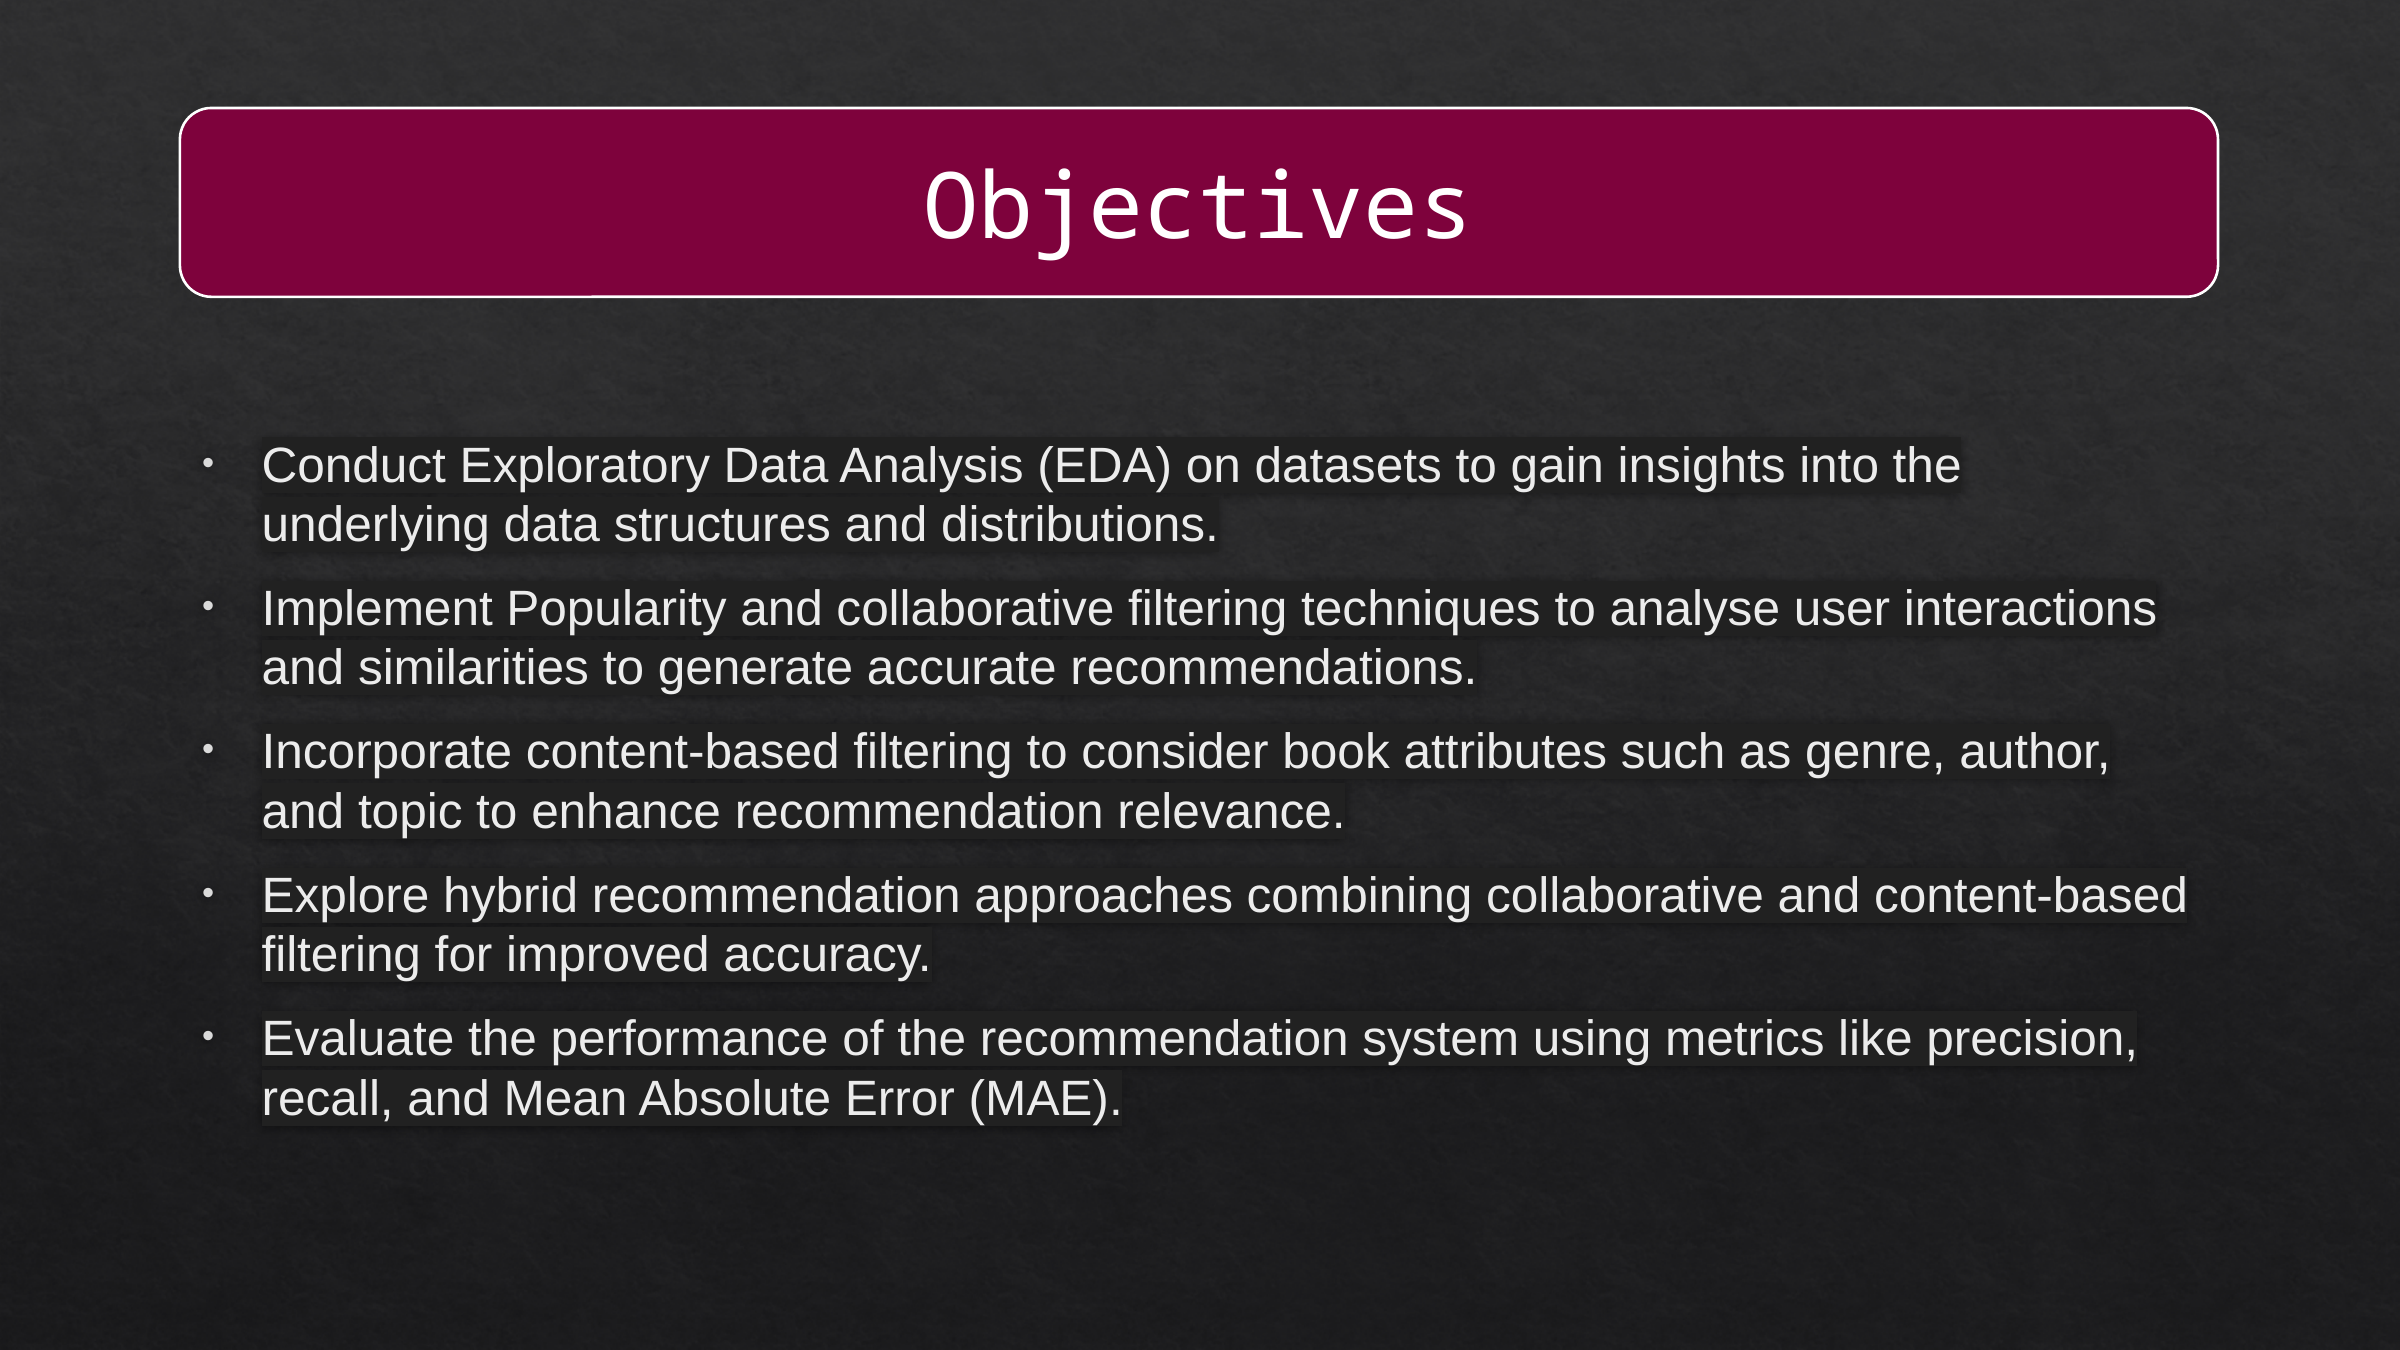

Objectives
# Objectives

Conduct Exploratory Data Analysis (EDA) on datasets to gain insights into the underlying data structures and distributions.
Implement Popularity and collaborative filtering techniques to analyse user interactions and similarities to generate accurate recommendations.
Incorporate content-based filtering to consider book attributes such as genre, author, and topic to enhance recommendation relevance.
Explore hybrid recommendation approaches combining collaborative and content-based filtering for improved accuracy.
Evaluate the performance of the recommendation system using metrics like precision, recall, and Mean Absolute Error (MAE).